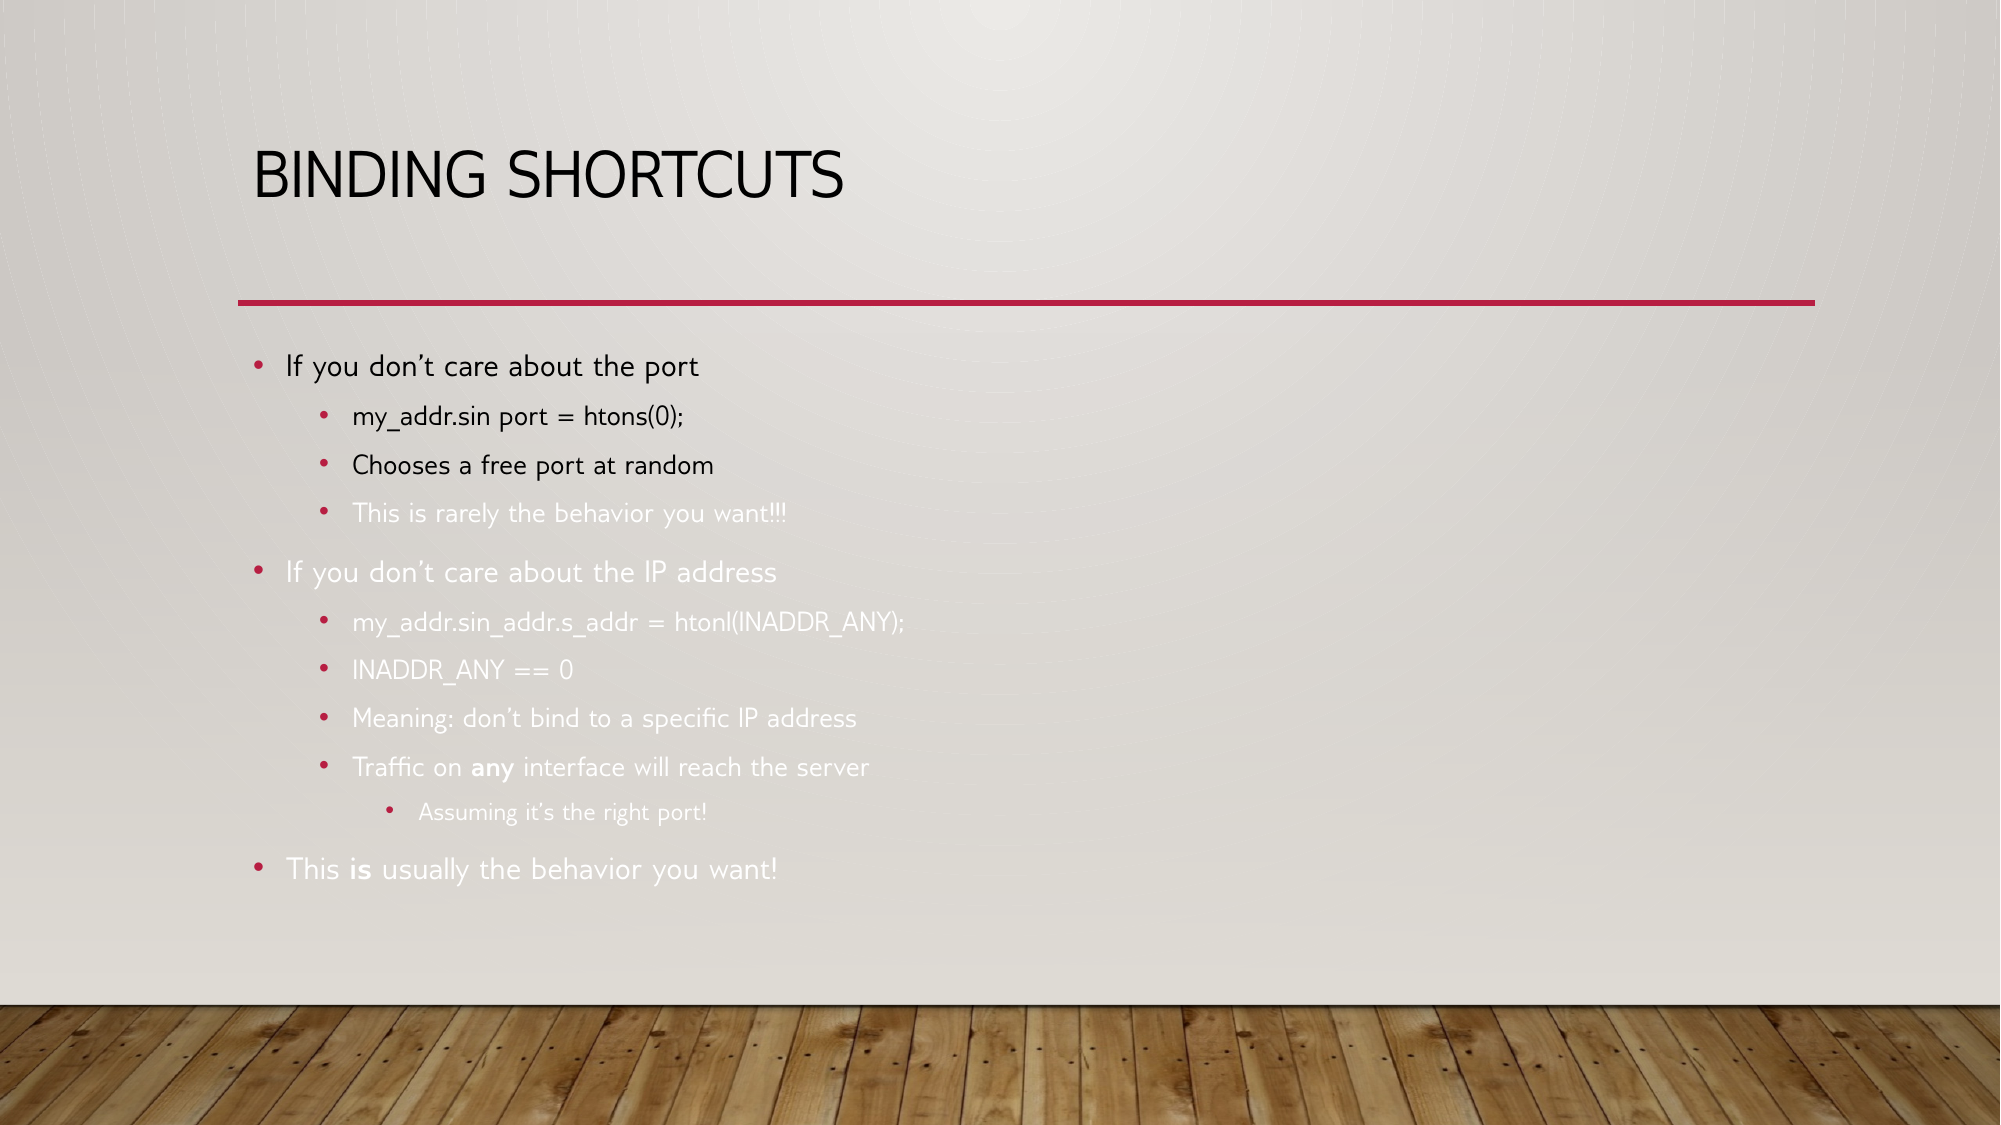

# Binding Shortcuts
If you don’t care about the port
my_addr.sin port = htons(0);
Chooses a free port at random
This is rarely the behavior you want!!!
If you don’t care about the IP address
my_addr.sin_addr.s_addr = htonl(INADDR_ANY);
INADDR_ANY == 0
Meaning: don’t bind to a specific IP address
Traffic on any interface will reach the server
Assuming it’s the right port!
This is usually the behavior you want!